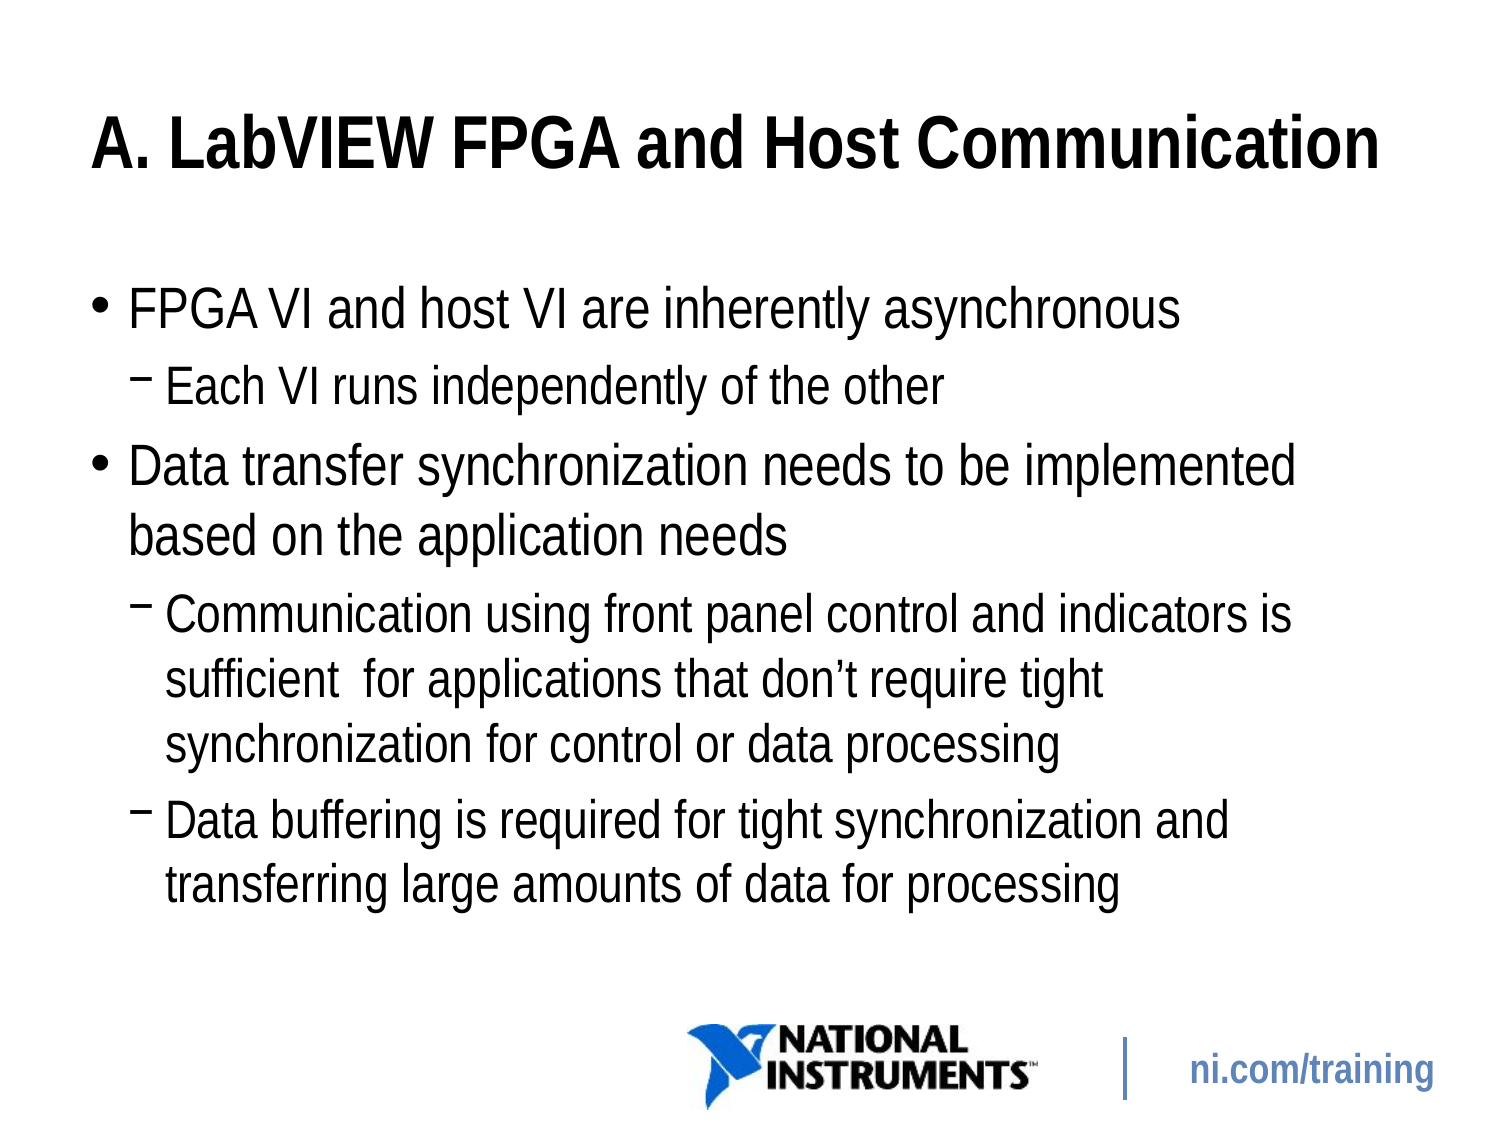

# A. LabVIEW FPGA and Host Communication
FPGA VI and host VI are inherently asynchronous
Each VI runs independently of the other
Data transfer synchronization needs to be implemented based on the application needs
Communication using front panel control and indicators is sufficient  for applications that don’t require tight synchronization for control or data processing
Data buffering is required for tight synchronization and transferring large amounts of data for processing